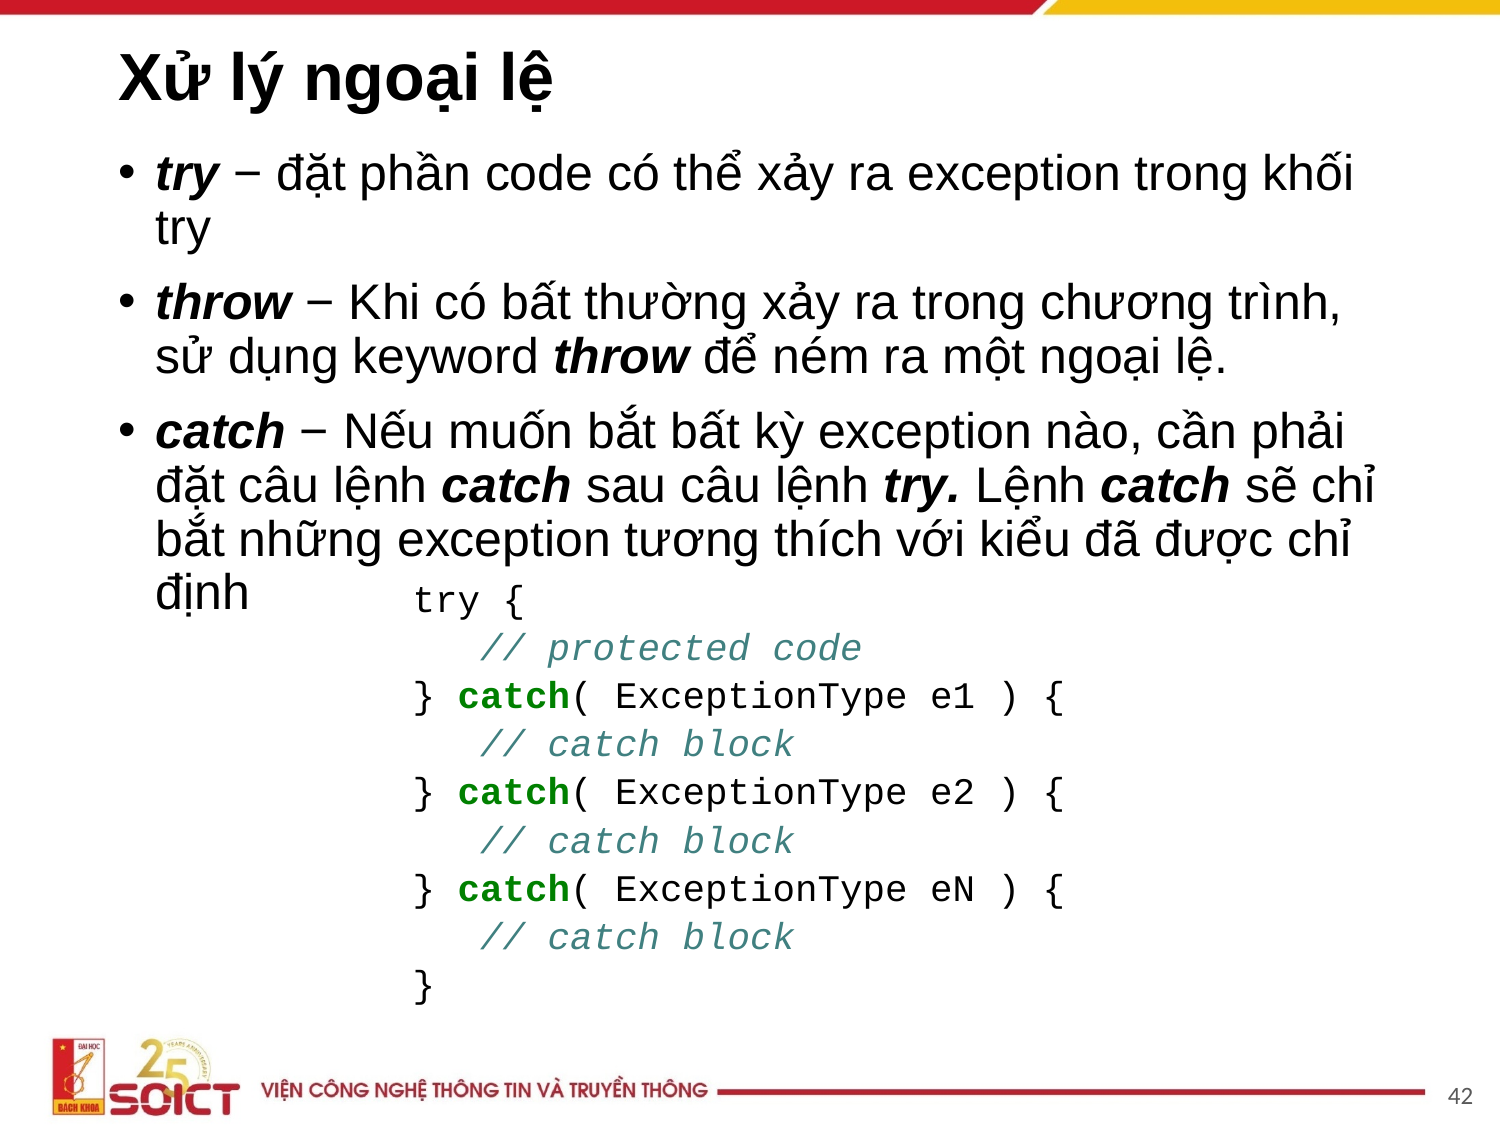

# Xử lý ngoại lệ
try − đặt phần code có thể xảy ra exception trong khối try
throw − Khi có bất thường xảy ra trong chương trình, sử dụng keyword throw để ném ra một ngoại lệ.
catch − Nếu muốn bắt bất kỳ exception nào, cần phải đặt câu lệnh catch sau câu lệnh try. Lệnh catch sẽ chỉ bắt những exception tương thích với kiểu đã được chỉ định
try {
   // protected code
} catch( ExceptionType e1 ) {
   // catch block
} catch( ExceptionType e2 ) {
   // catch block
} catch( ExceptionType eN ) {
   // catch block
}

42